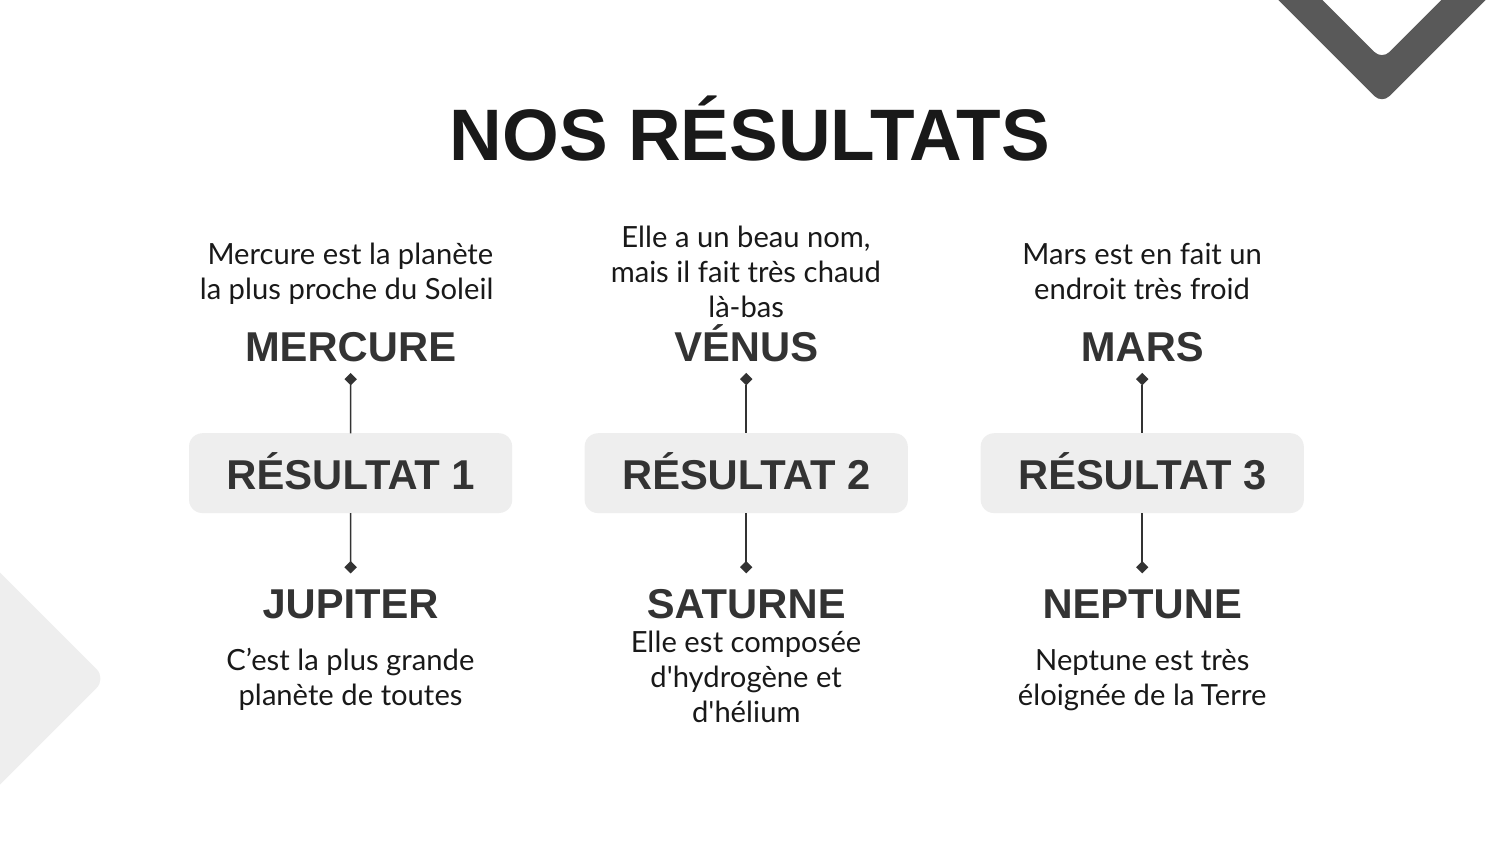

# NOS RÉSULTATS
Mercure est la planète la plus proche du Soleil
Elle a un beau nom, mais il fait très chaud là-bas
Mars est en fait un endroit très froid
MERCURE
VÉNUS
MARS
RÉSULTAT 1
RÉSULTAT 2
RÉSULTAT 3
JUPITER
SATURNE
NEPTUNE
C’est la plus grande planète de toutes
Elle est composée d'hydrogène et d'hélium
Neptune est très éloignée de la Terre